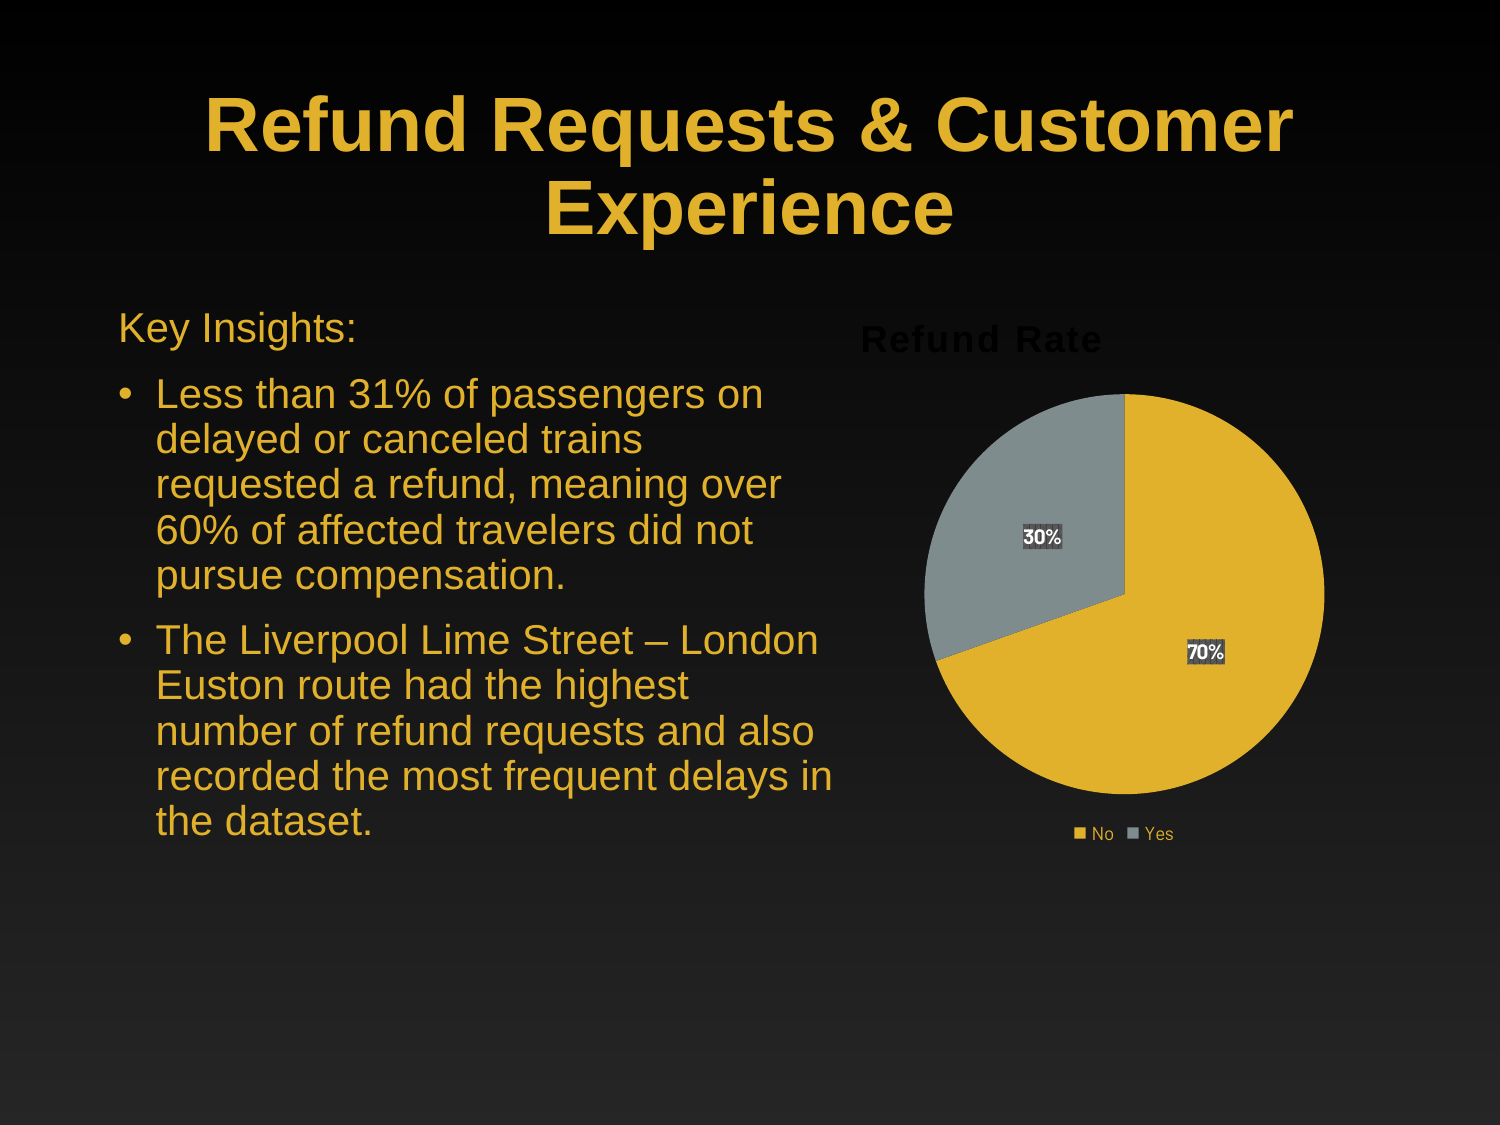

# Refund Requests & Customer Experience
Key Insights:
Less than 31% of passengers on delayed or canceled trains requested a refund, meaning over 60% of affected travelers did not pursue compensation.
The Liverpool Lime Street – London Euston route had the highest number of refund requests and also recorded the most frequent delays in the dataset.

### Chart: Refund Rate

| Category | Total |
|---|---|
| No | 0.6957446808510638 |
| Yes | 0.30425531914893617 |